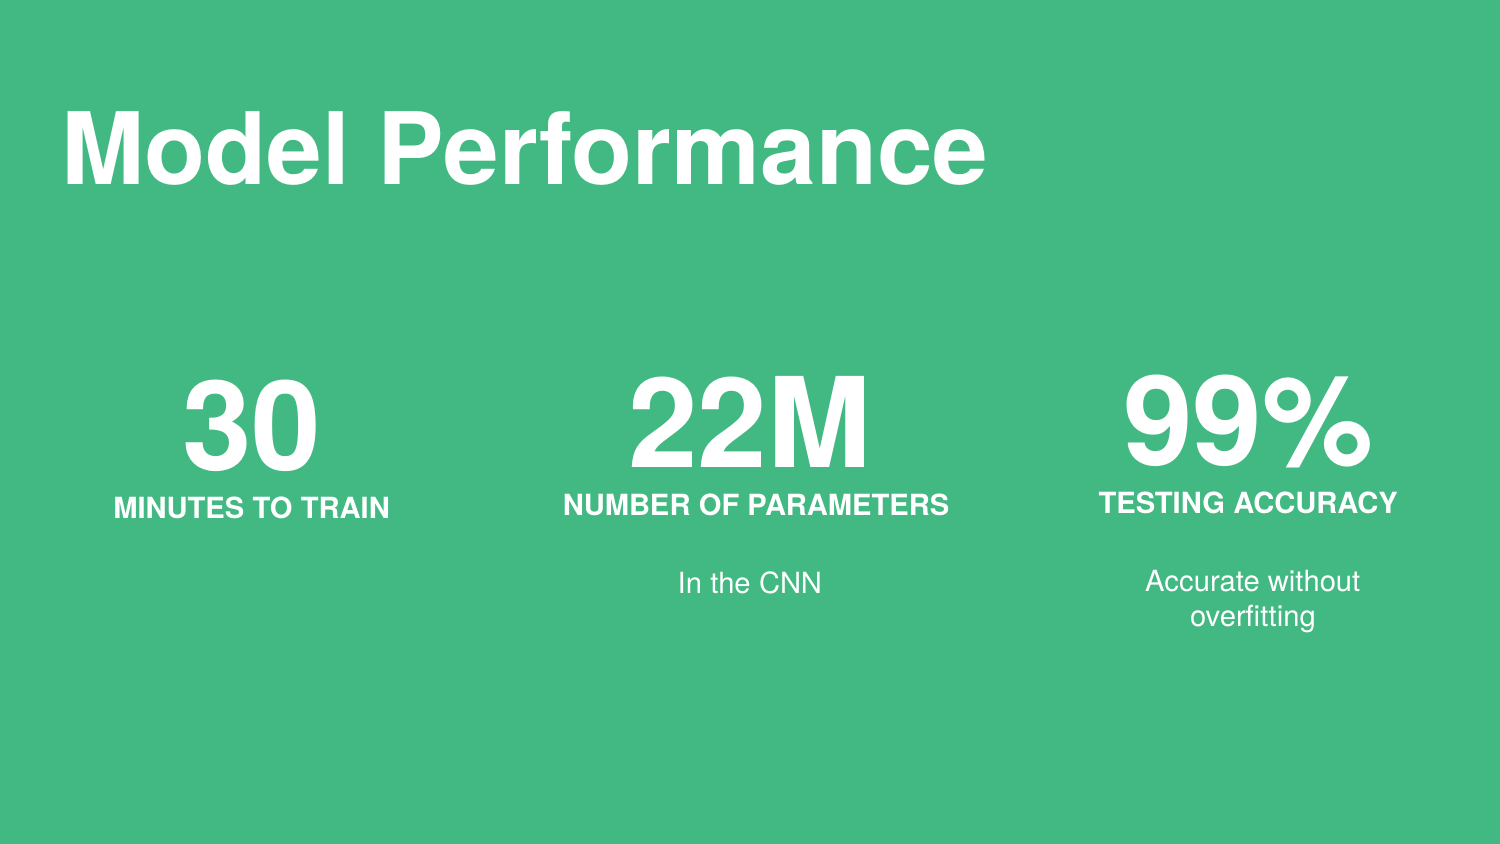

Model Performance
99%
22M
30
TESTING ACCURACY
NUMBER OF PARAMETERS
MINUTES TO TRAIN

Accurate without overfitting
In the CNN